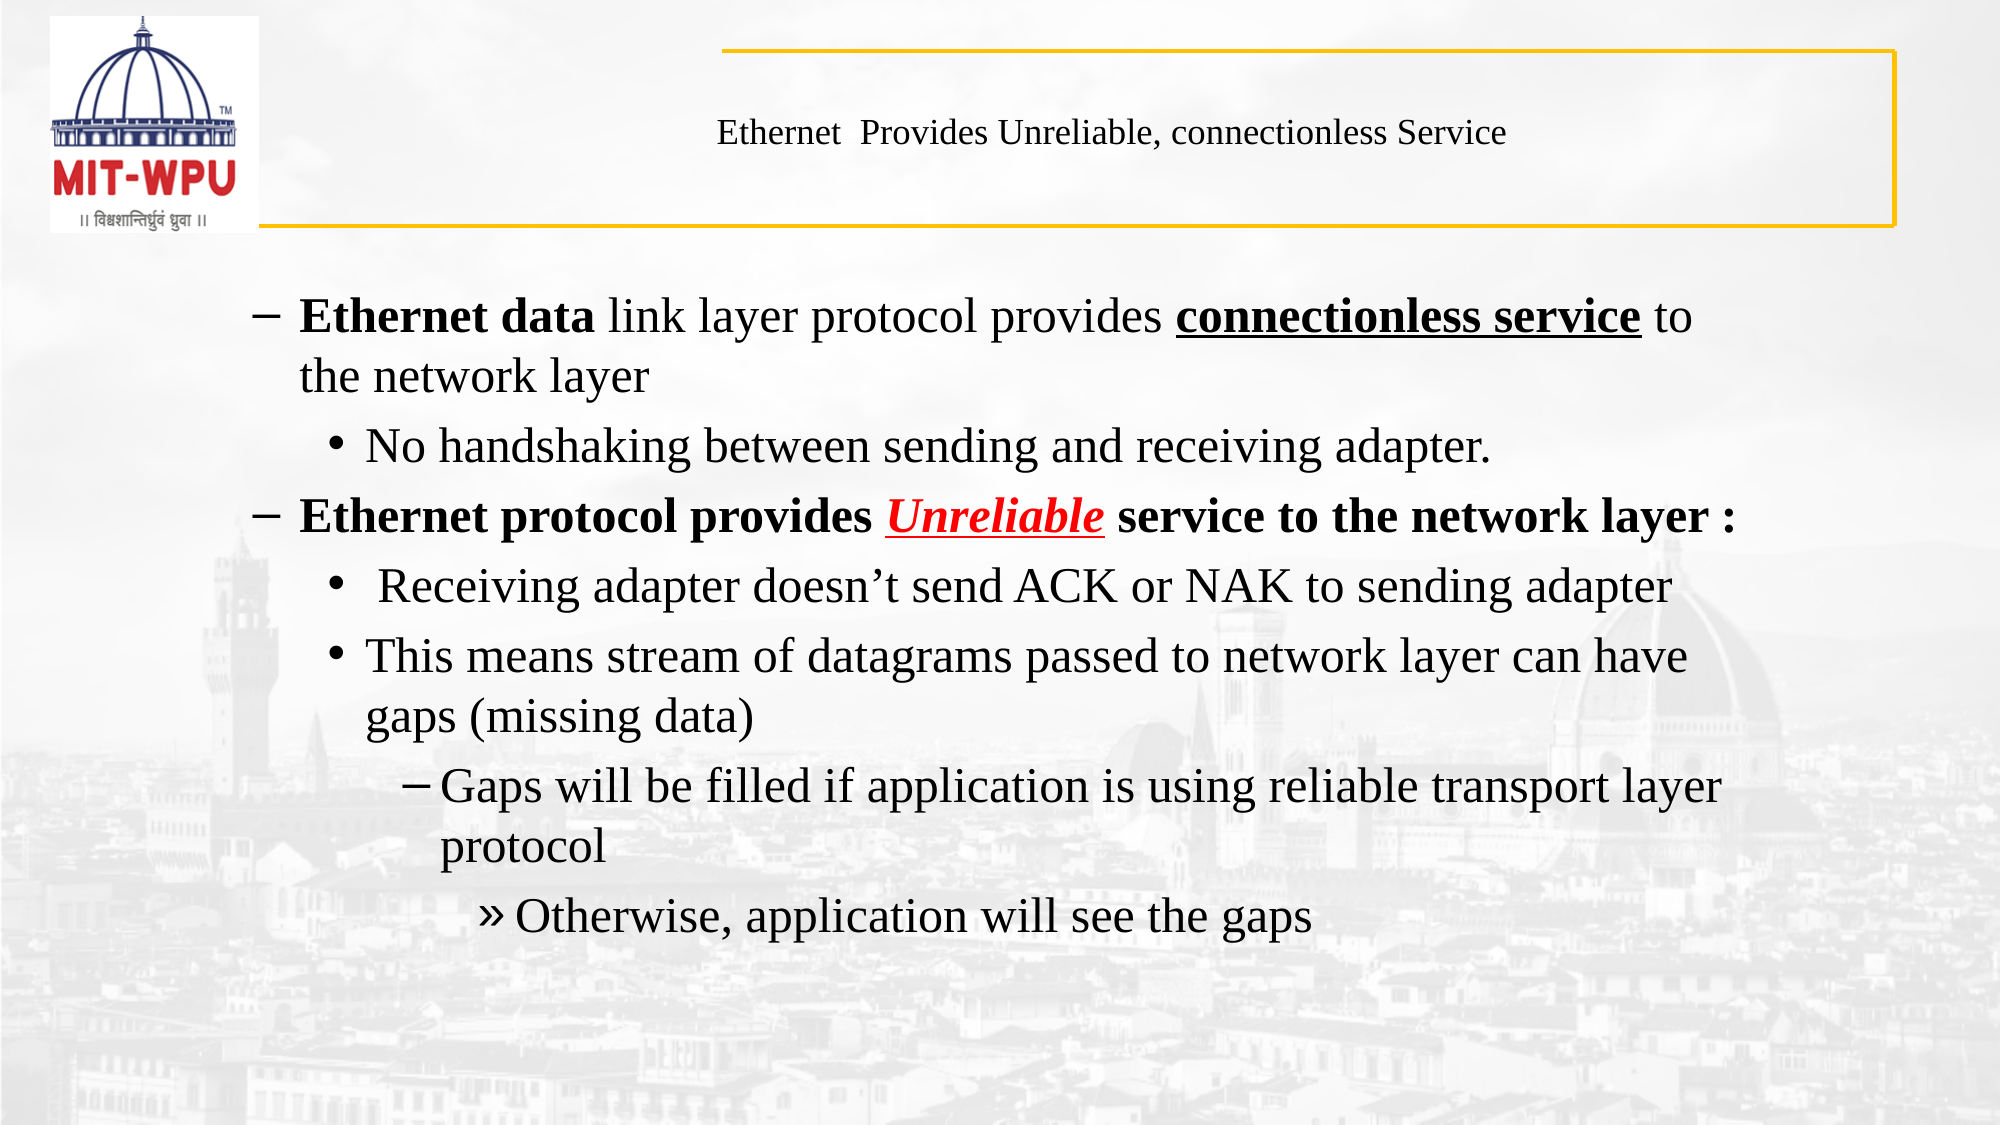

# Ethernet  Provides Unreliable, connectionless Service
Ethernet data link layer protocol provides connectionless service to the network layer
No handshaking between sending and receiving adapter.
Ethernet protocol provides Unreliable service to the network layer :
 Receiving adapter doesn’t send ACK or NAK to sending adapter
This means stream of datagrams passed to network layer can have gaps (missing data)
Gaps will be filled if application is using reliable transport layer protocol
Otherwise, application will see the gaps